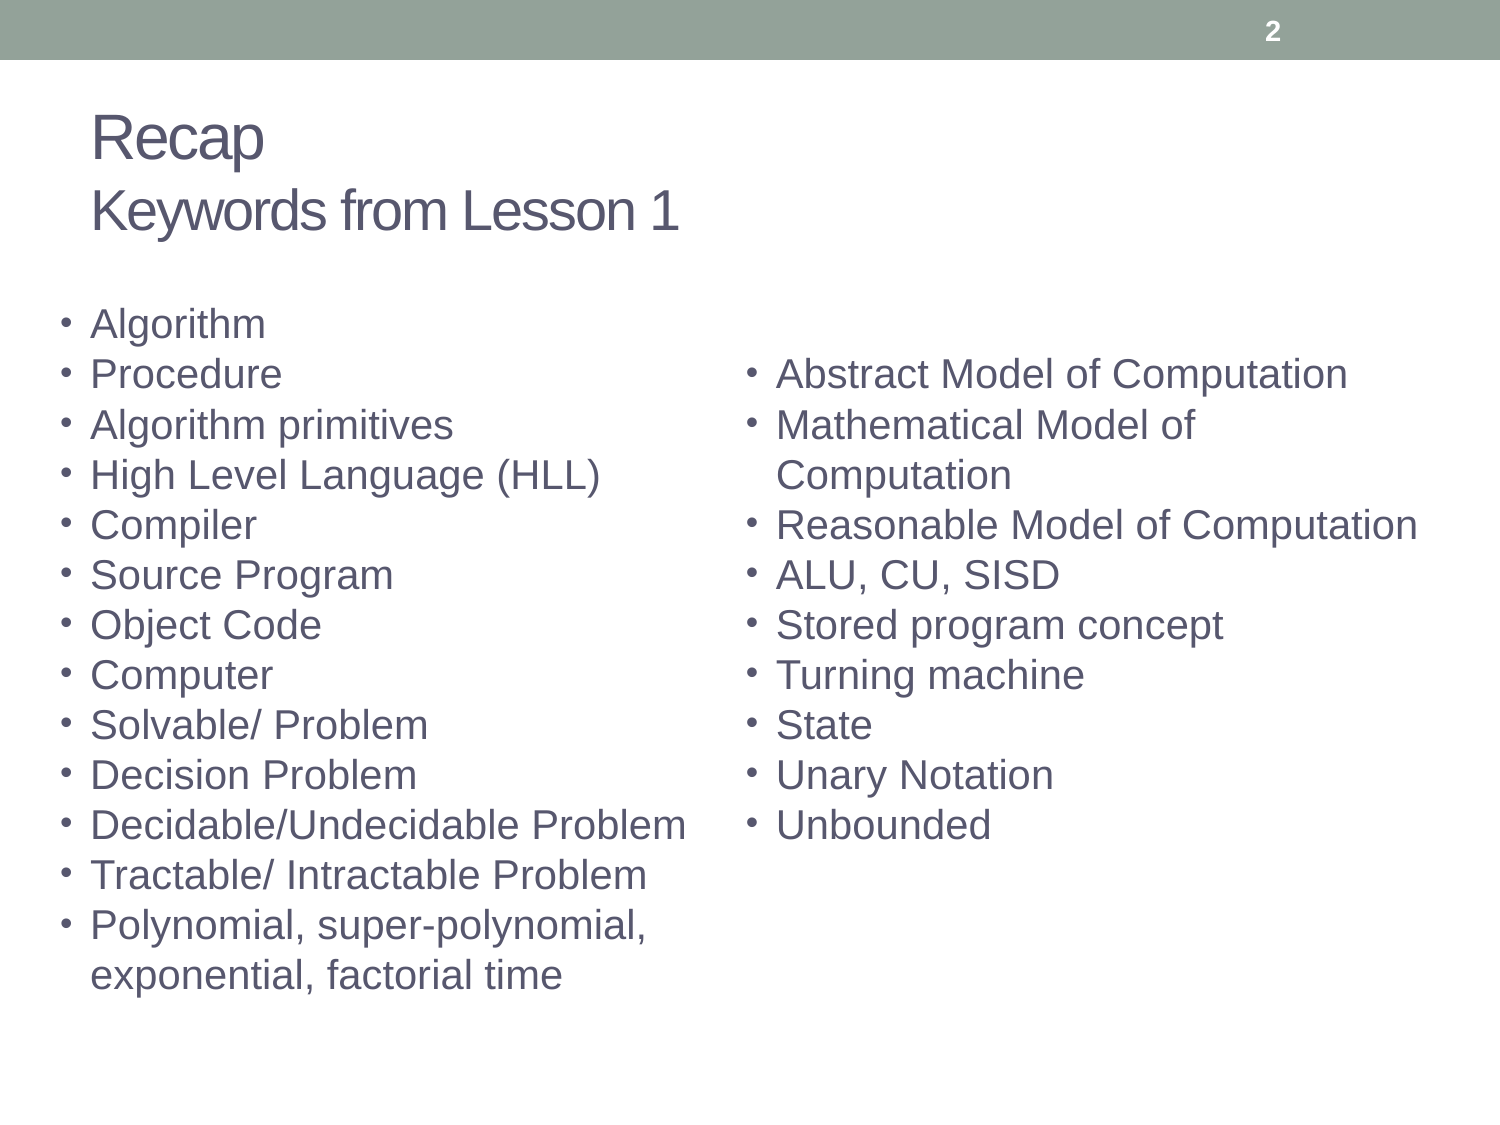

2
# Recap Keywords from Lesson 1
Algorithm
Procedure
Algorithm primitives
High Level Language (HLL)
Compiler
Source Program
Object Code
Computer
Solvable/ Problem
Decision Problem
Decidable/Undecidable Problem
Tractable/ Intractable Problem
Polynomial, super-polynomial, exponential, factorial time

Abstract Model of Computation
Mathematical Model of Computation
Reasonable Model of Computation
ALU, CU, SISD
Stored program concept
Turning machine
State
Unary Notation
Unbounded